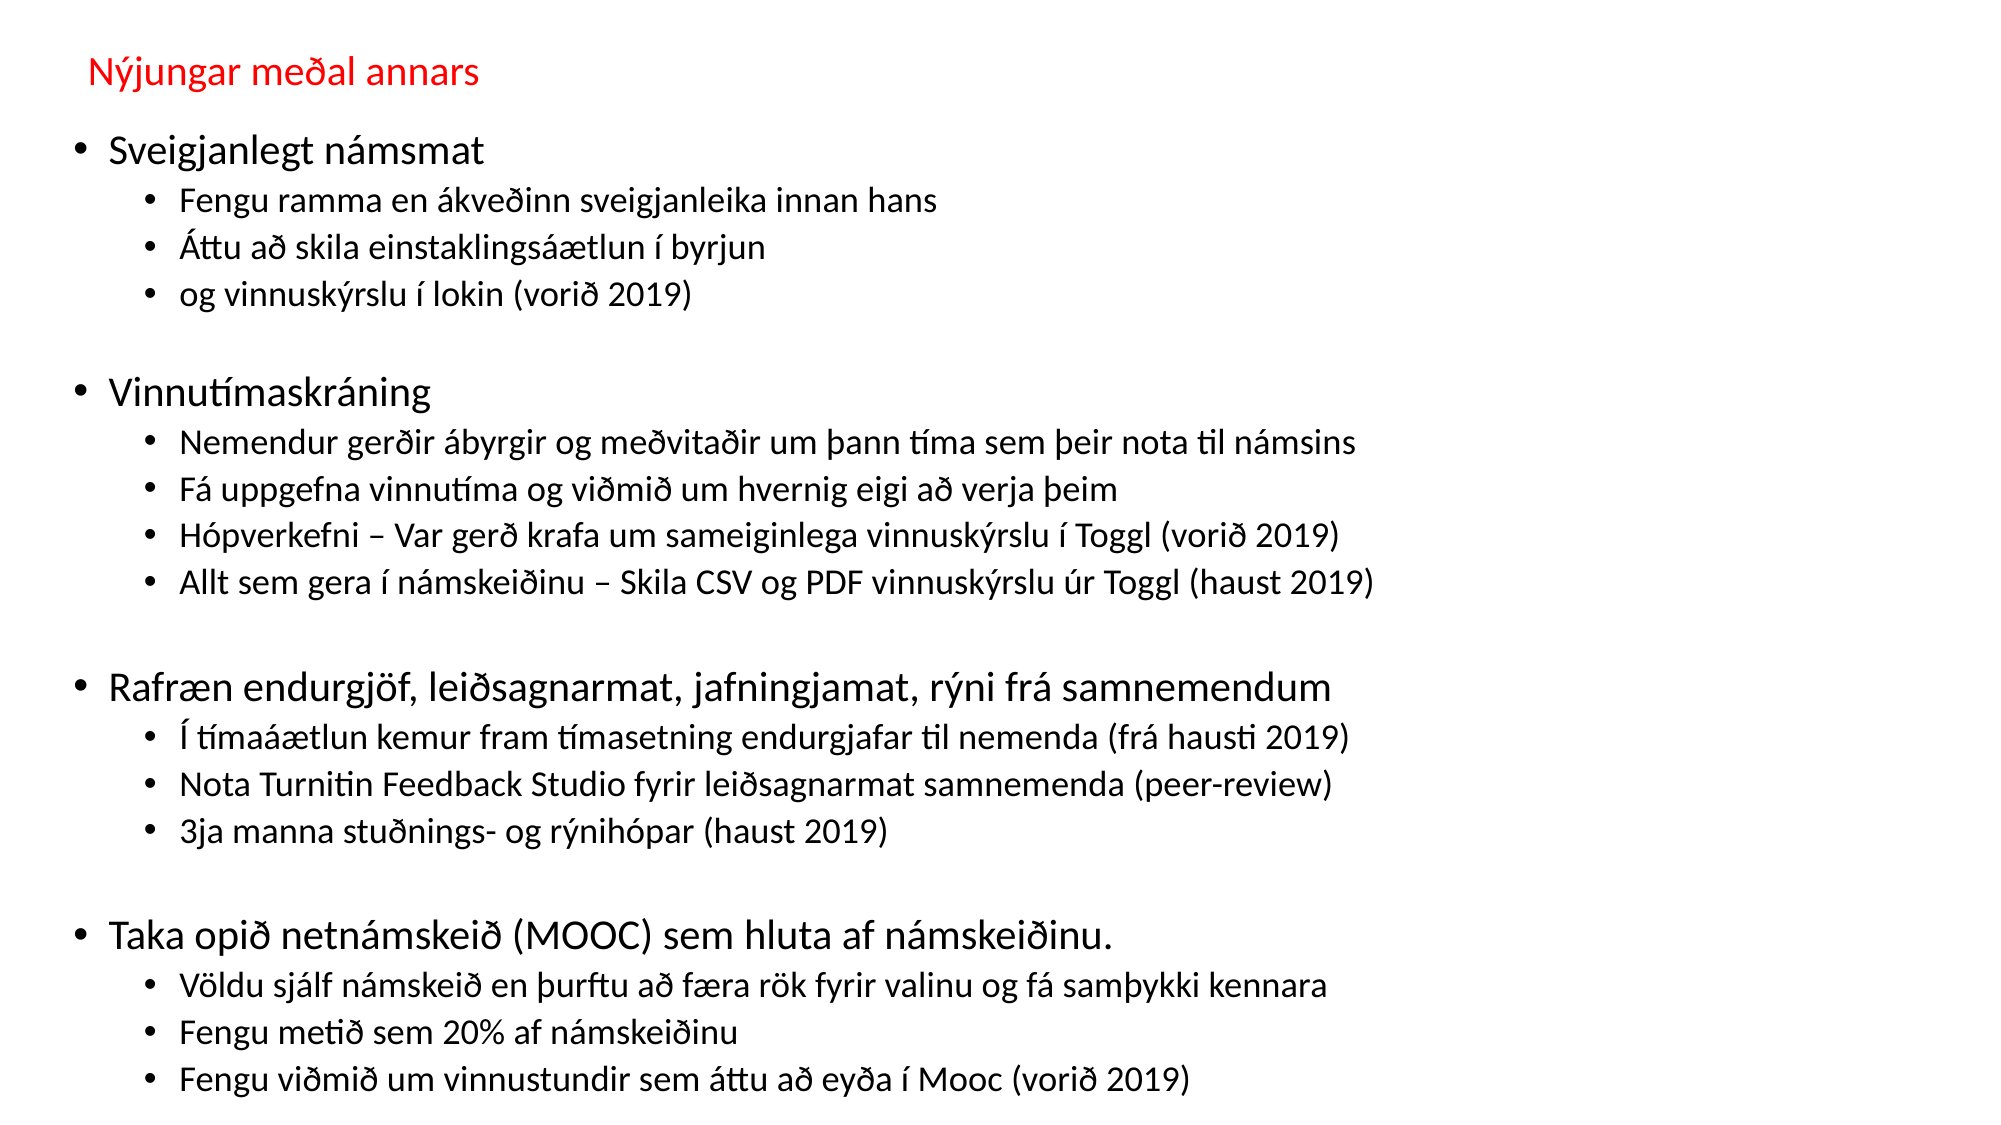

# Nýjungar meðal annars
Sveigjanlegt námsmat
Fengu ramma en ákveðinn sveigjanleika innan hans
Áttu að skila einstaklingsáætlun í byrjun
og vinnuskýrslu í lokin (vorið 2019)

Vinnutímaskráning
Nemendur gerðir ábyrgir og meðvitaðir um þann tíma sem þeir nota til námsins
Fá uppgefna vinnutíma og viðmið um hvernig eigi að verja þeim
Hópverkefni – Var gerð krafa um sameiginlega vinnuskýrslu í Toggl (vorið 2019)
Allt sem gera í námskeiðinu – Skila CSV og PDF vinnuskýrslu úr Toggl (haust 2019)

Rafræn endurgjöf, leiðsagnarmat, jafningjamat, rýni frá samnemendum
Í tímaáætlun kemur fram tímasetning endurgjafar til nemenda (frá hausti 2019)
Nota Turnitin Feedback Studio fyrir leiðsagnarmat samnemenda (peer-review)
3ja manna stuðnings- og rýnihópar (haust 2019)

Taka opið netnámskeið (MOOC) sem hluta af námskeiðinu.
Völdu sjálf námskeið en þurftu að færa rök fyrir valinu og fá samþykki kennara
Fengu metið sem 20% af námskeiðinu
Fengu viðmið um vinnustundir sem áttu að eyða í Mooc (vorið 2019)